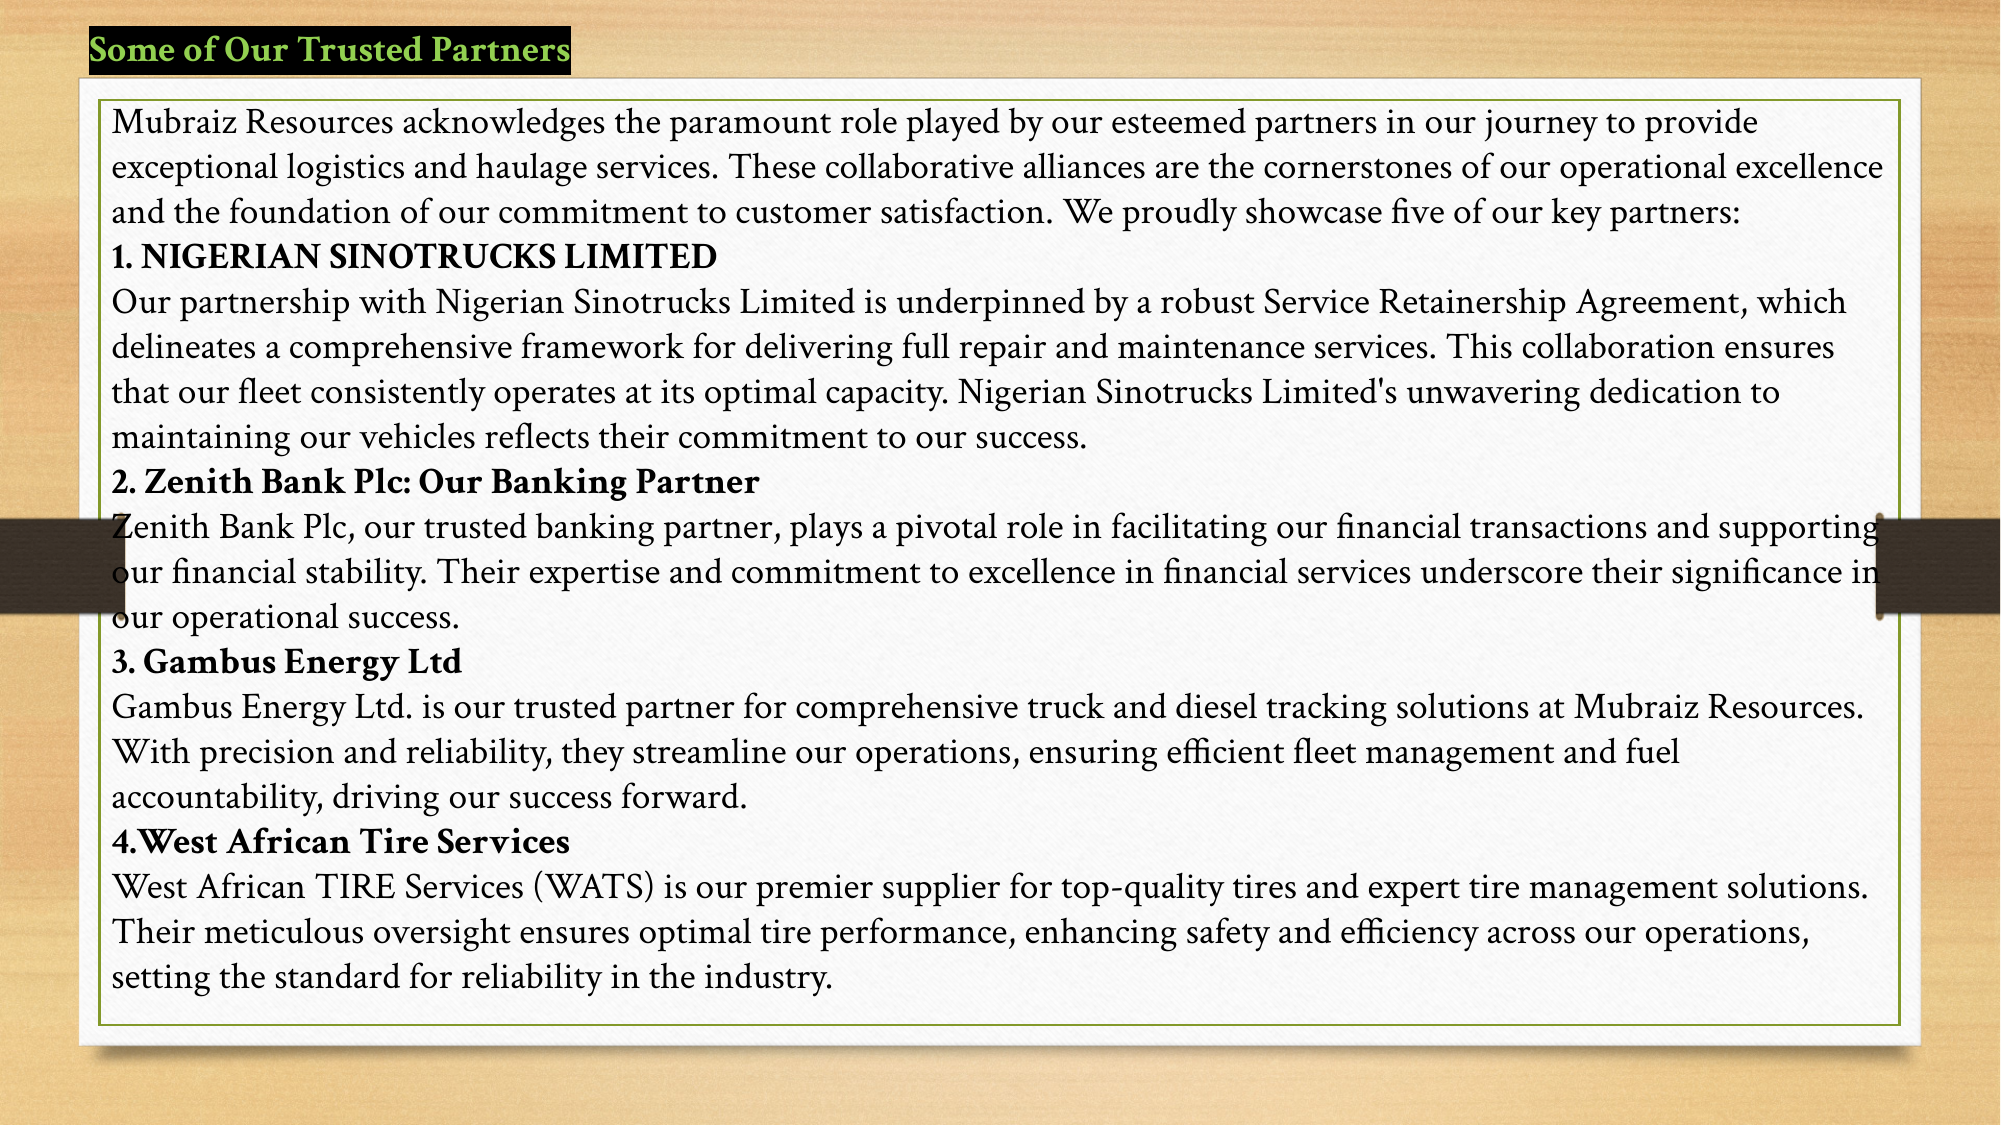

Some of Our Trusted Partners
Mubraiz Resources acknowledges the paramount role played by our esteemed partners in our journey to provide exceptional logistics and haulage services. These collaborative alliances are the cornerstones of our operational excellence and the foundation of our commitment to customer satisfaction. We proudly showcase five of our key partners:
1. NIGERIAN SINOTRUCKS LIMITED
Our partnership with Nigerian Sinotrucks Limited is underpinned by a robust Service Retainership Agreement, which delineates a comprehensive framework for delivering full repair and maintenance services. This collaboration ensures that our fleet consistently operates at its optimal capacity. Nigerian Sinotrucks Limited's unwavering dedication to maintaining our vehicles reflects their commitment to our success.
2. Zenith Bank Plc: Our Banking Partner
Zenith Bank Plc, our trusted banking partner, plays a pivotal role in facilitating our financial transactions and supporting our financial stability. Their expertise and commitment to excellence in financial services underscore their significance in our operational success.
3. Gambus Energy Ltd
Gambus Energy Ltd. is our trusted partner for comprehensive truck and diesel tracking solutions at Mubraiz Resources. With precision and reliability, they streamline our operations, ensuring efficient fleet management and fuel accountability, driving our success forward.
4.West African Tire Services
West African TIRE Services (WATS) is our premier supplier for top-quality tires and expert tire management solutions. Their meticulous oversight ensures optimal tire performance, enhancing safety and efficiency across our operations, setting the standard for reliability in the industry.